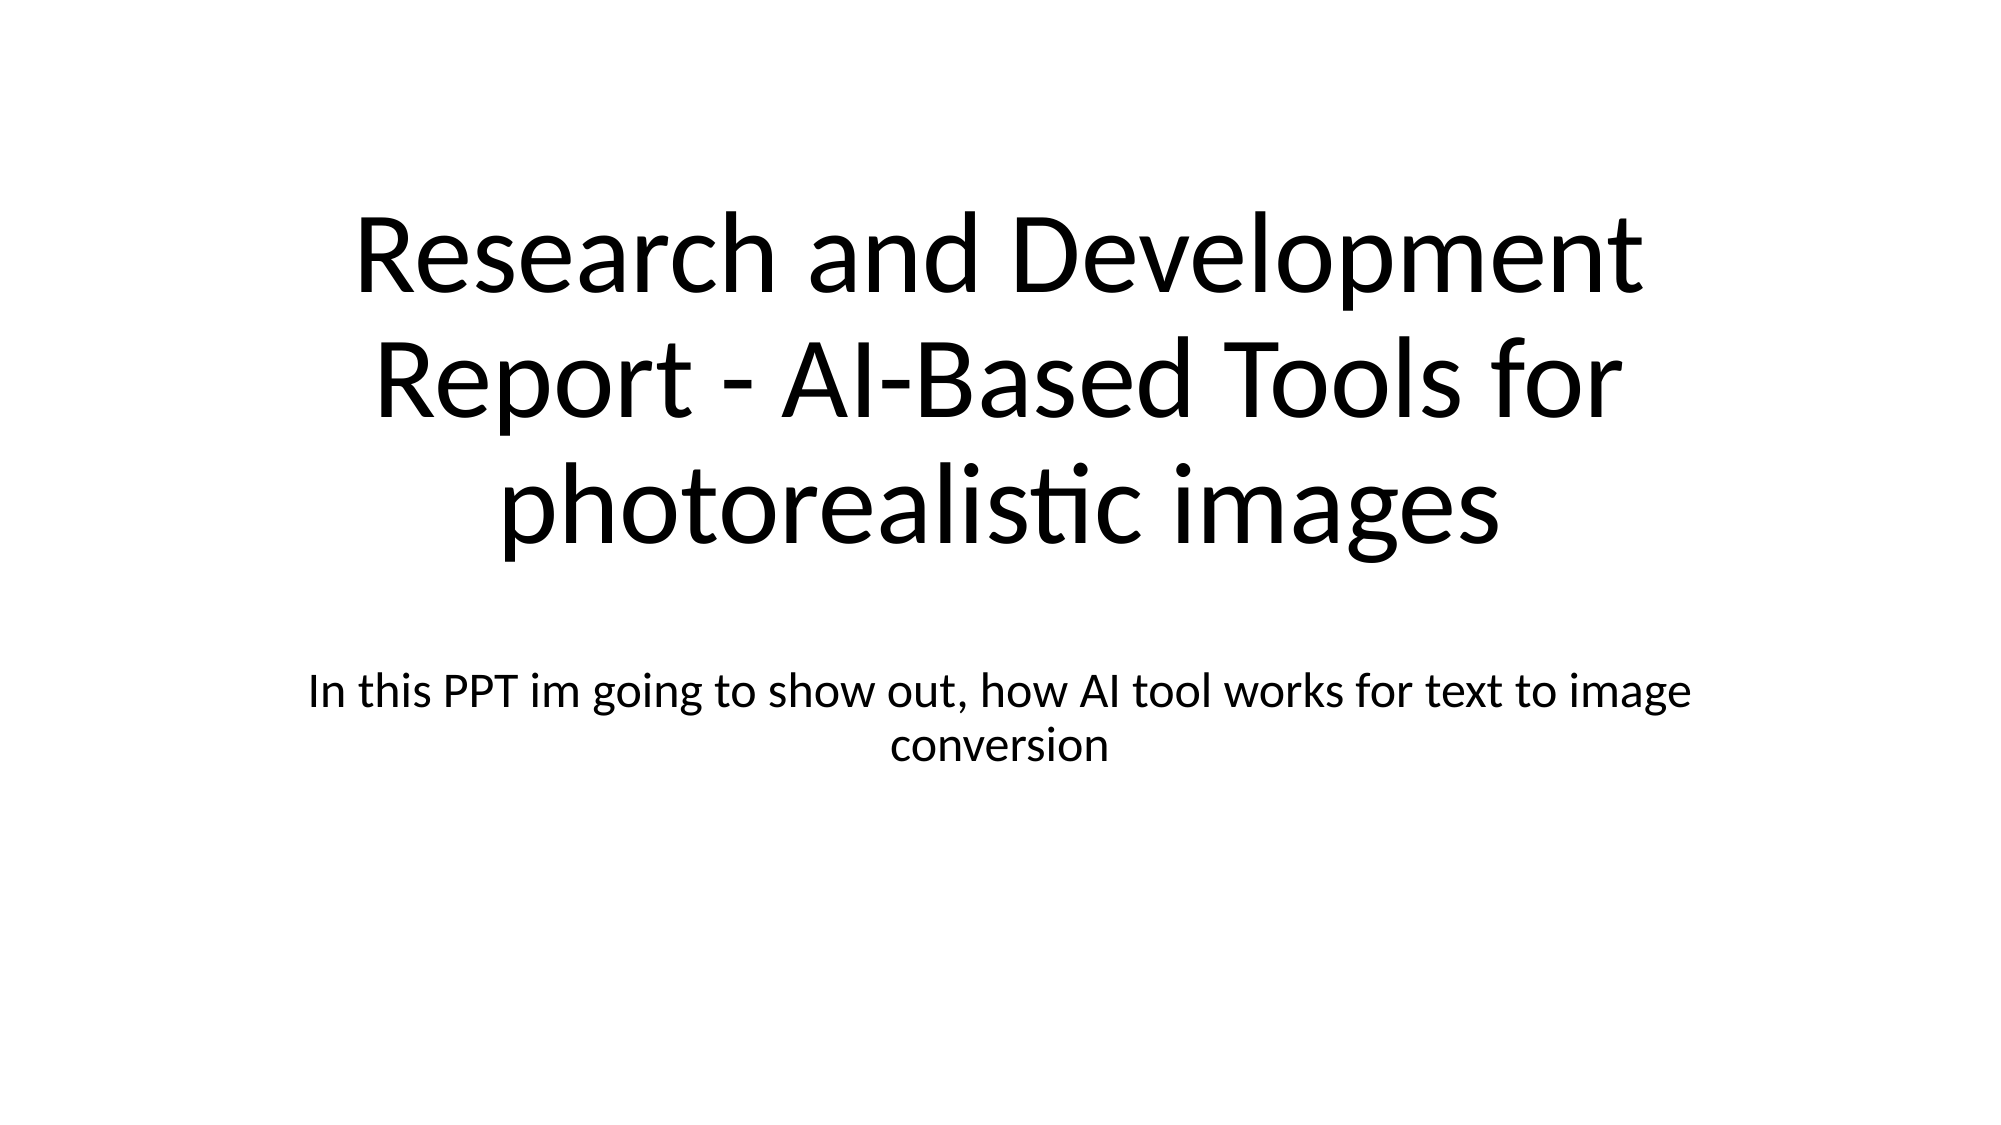

# Research and Development Report - AI-Based Tools for photorealistic images
In this PPT im going to show out, how AI tool works for text to image conversion